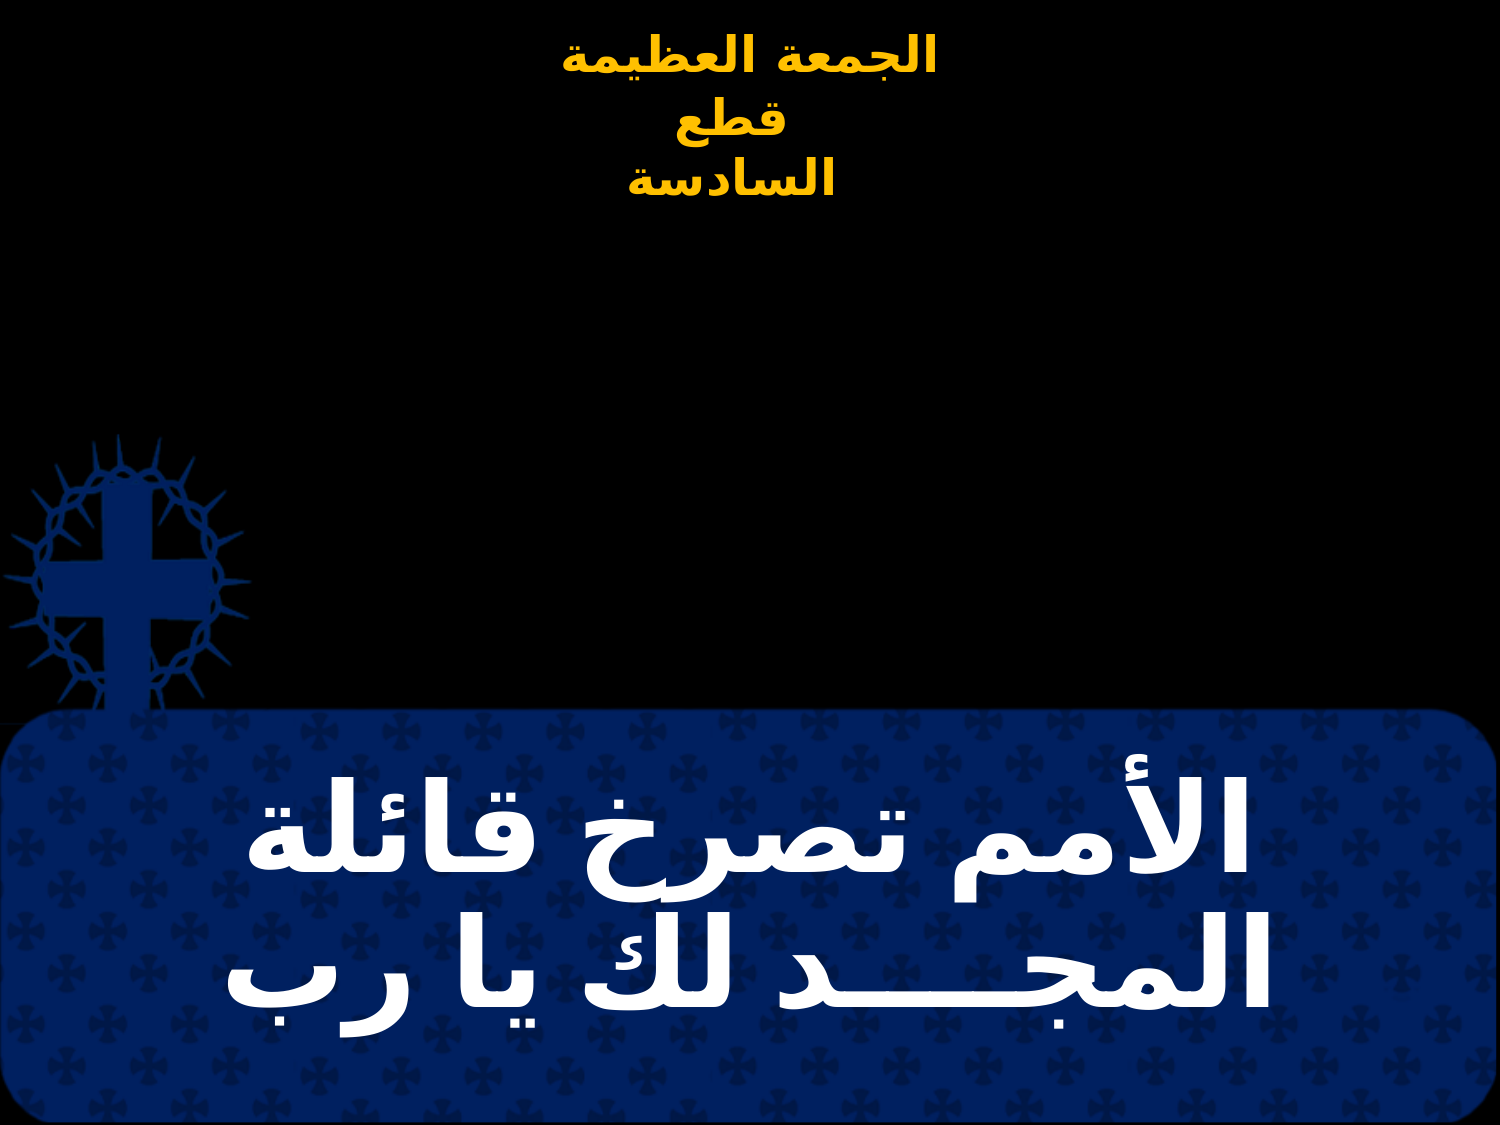

الأمم تصرخ قائلة المجــــد لك يا رب